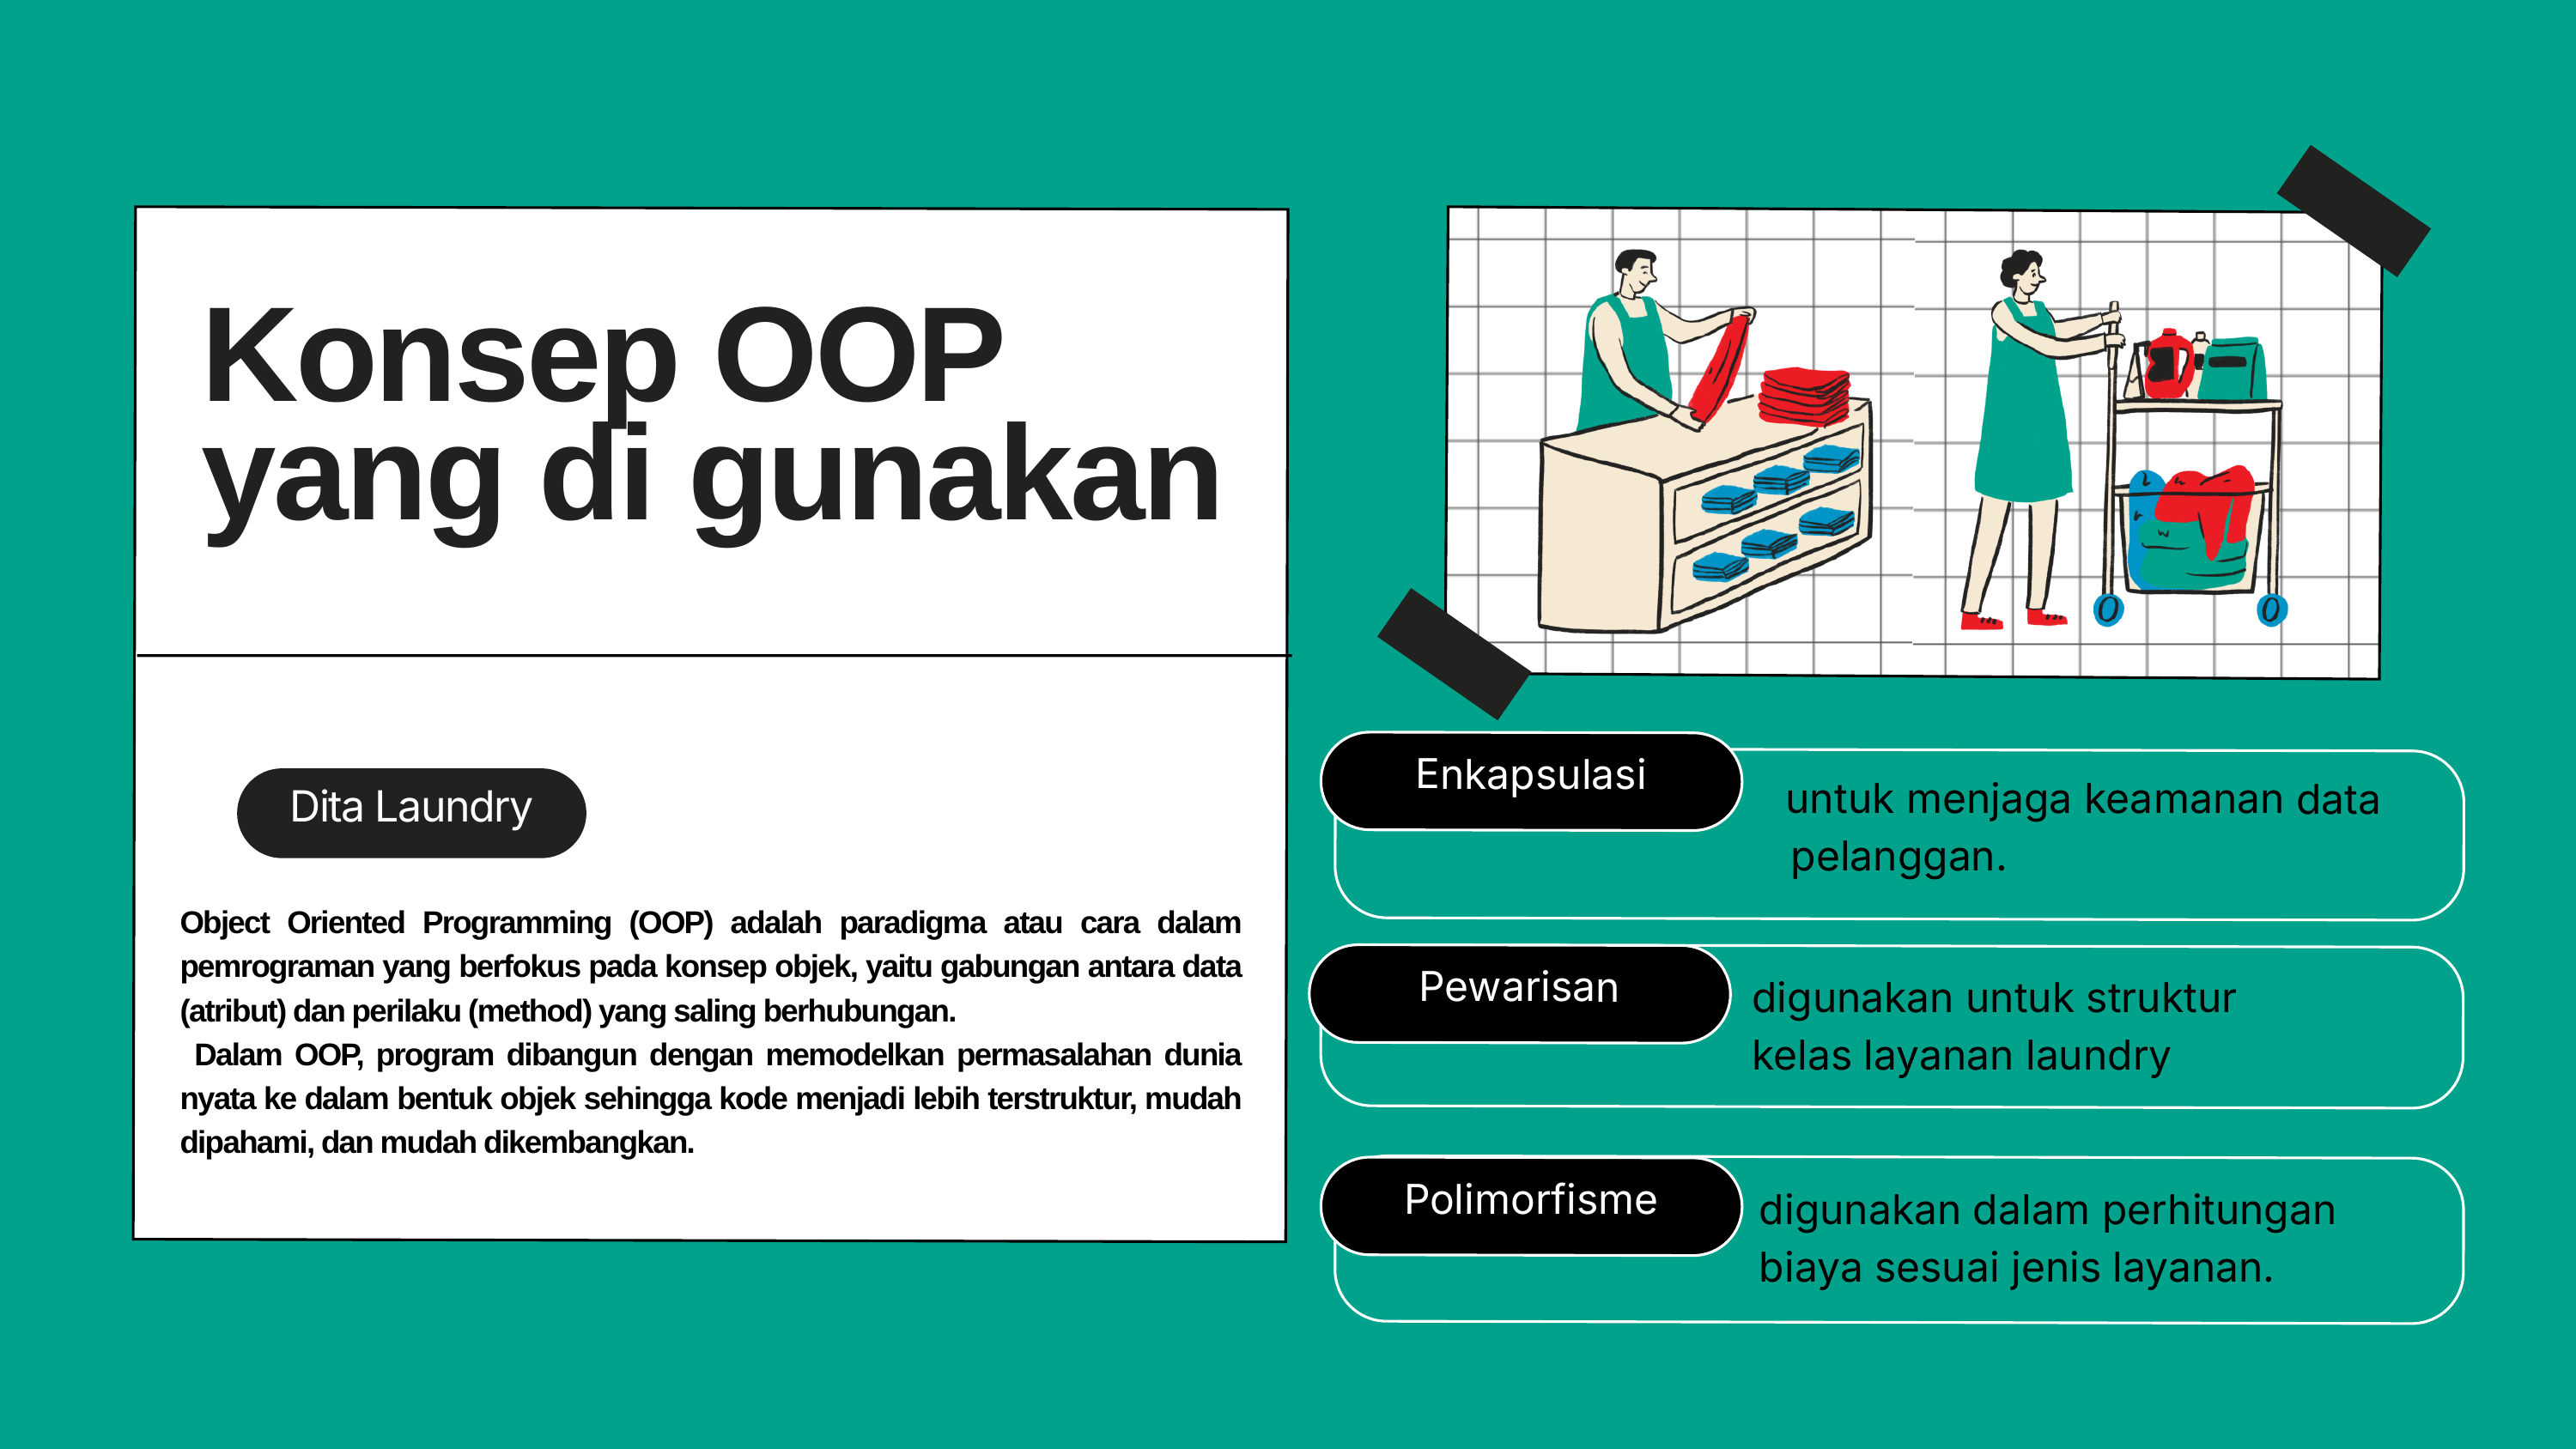

Konsep OOP yang di gunakan

Enkapsulasi

diterapkan              untuk menjaga keamanan data pelanggan.

Dita Laundry
Object Oriented Programming (OOP) adalah paradigma atau cara dalam pemrograman yang berfokus pada konsep objek, yaitu gabungan antara data (atribut) dan perilaku (method) yang saling berhubungan.
 Dalam OOP, program dibangun dengan memodelkan permasalahan dunia nyata ke dalam bentuk objek sehingga kode menjadi lebih terstruktur, mudah dipahami, dan mudah dikembangkan.

Pewarisan

digunakan untuk struktur kelas layanan laundry

Polimorfisme
digunakan dalam perhitungan biaya sesuai jenis layanan.